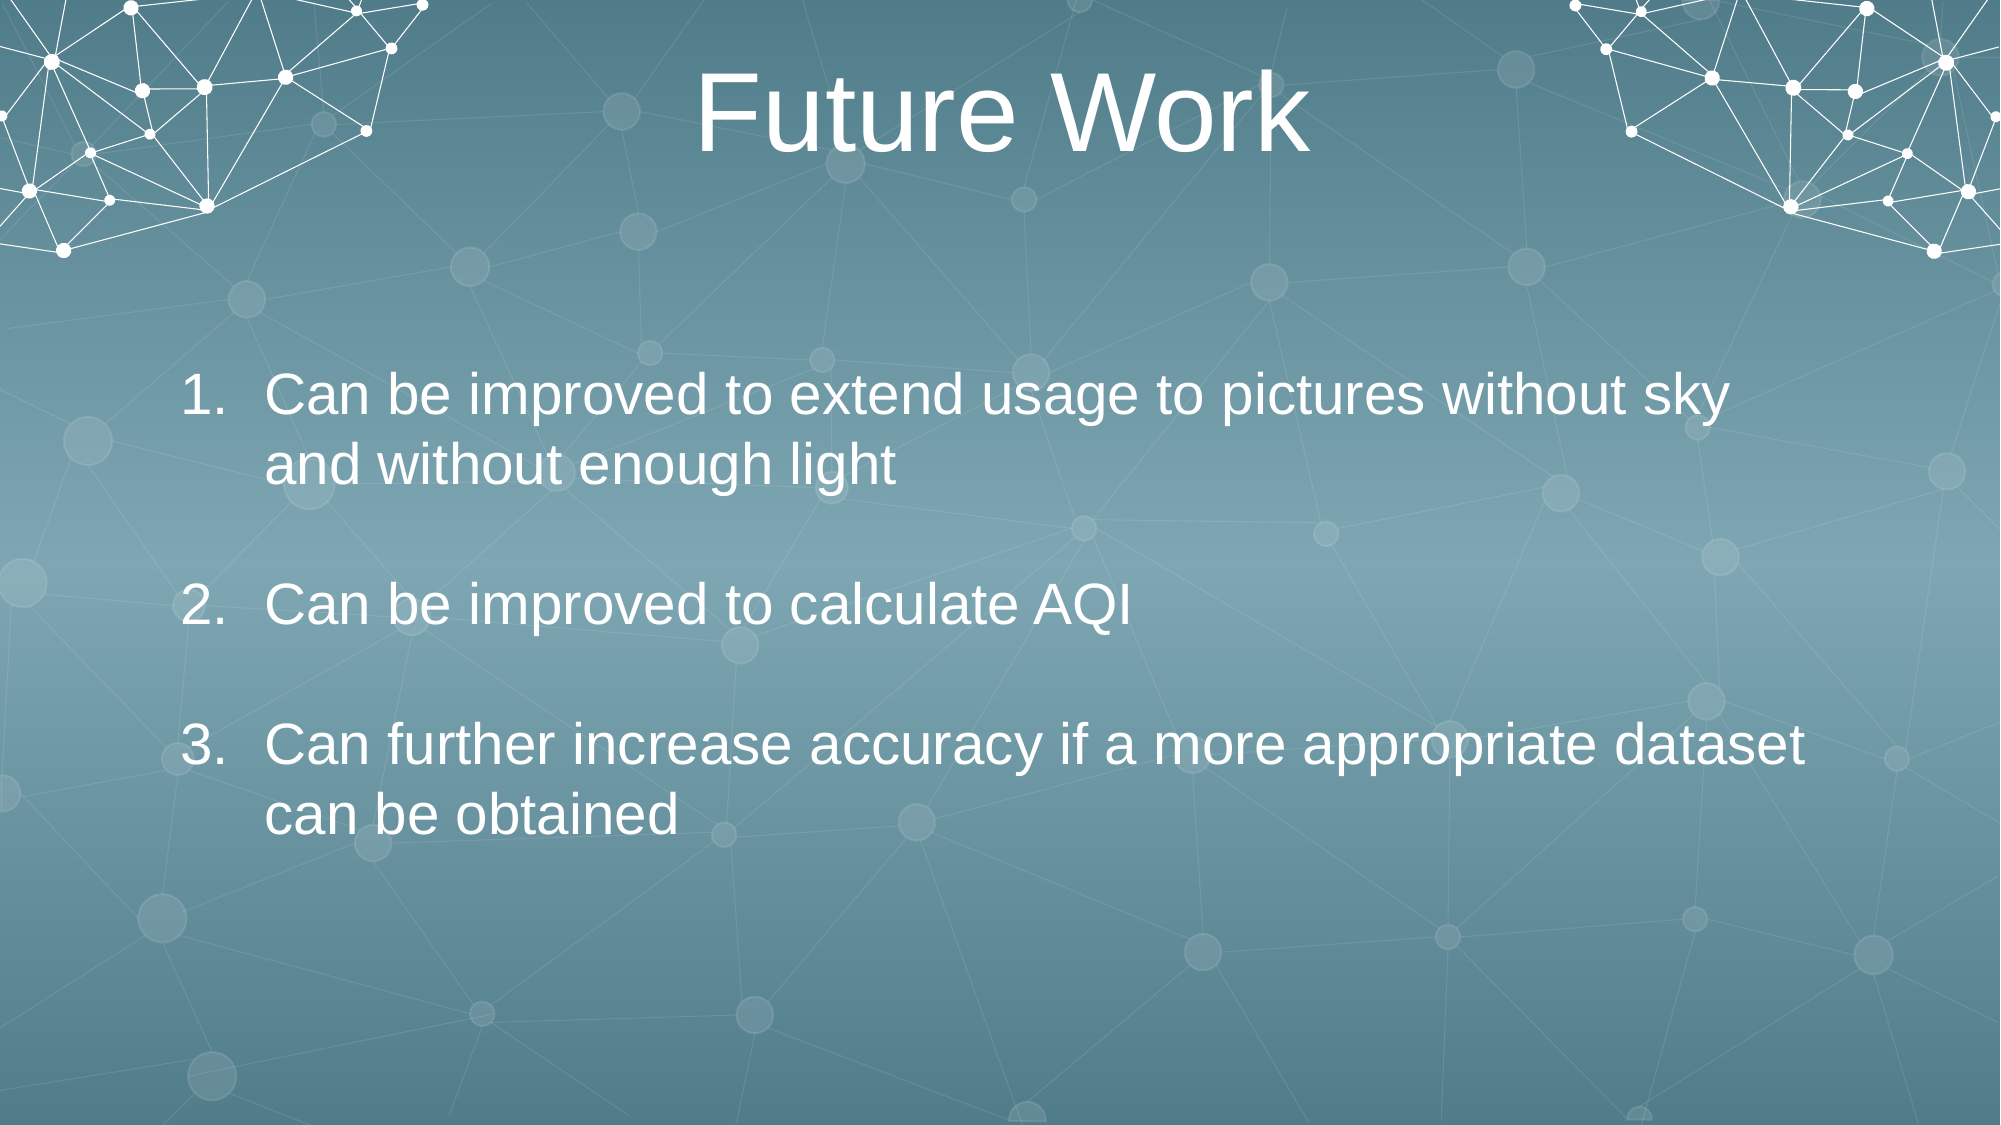

Future Work
Can be improved to extend usage to pictures without sky and without enough light

Can be improved to calculate AQI

Can further increase accuracy if a more appropriate dataset can be obtained